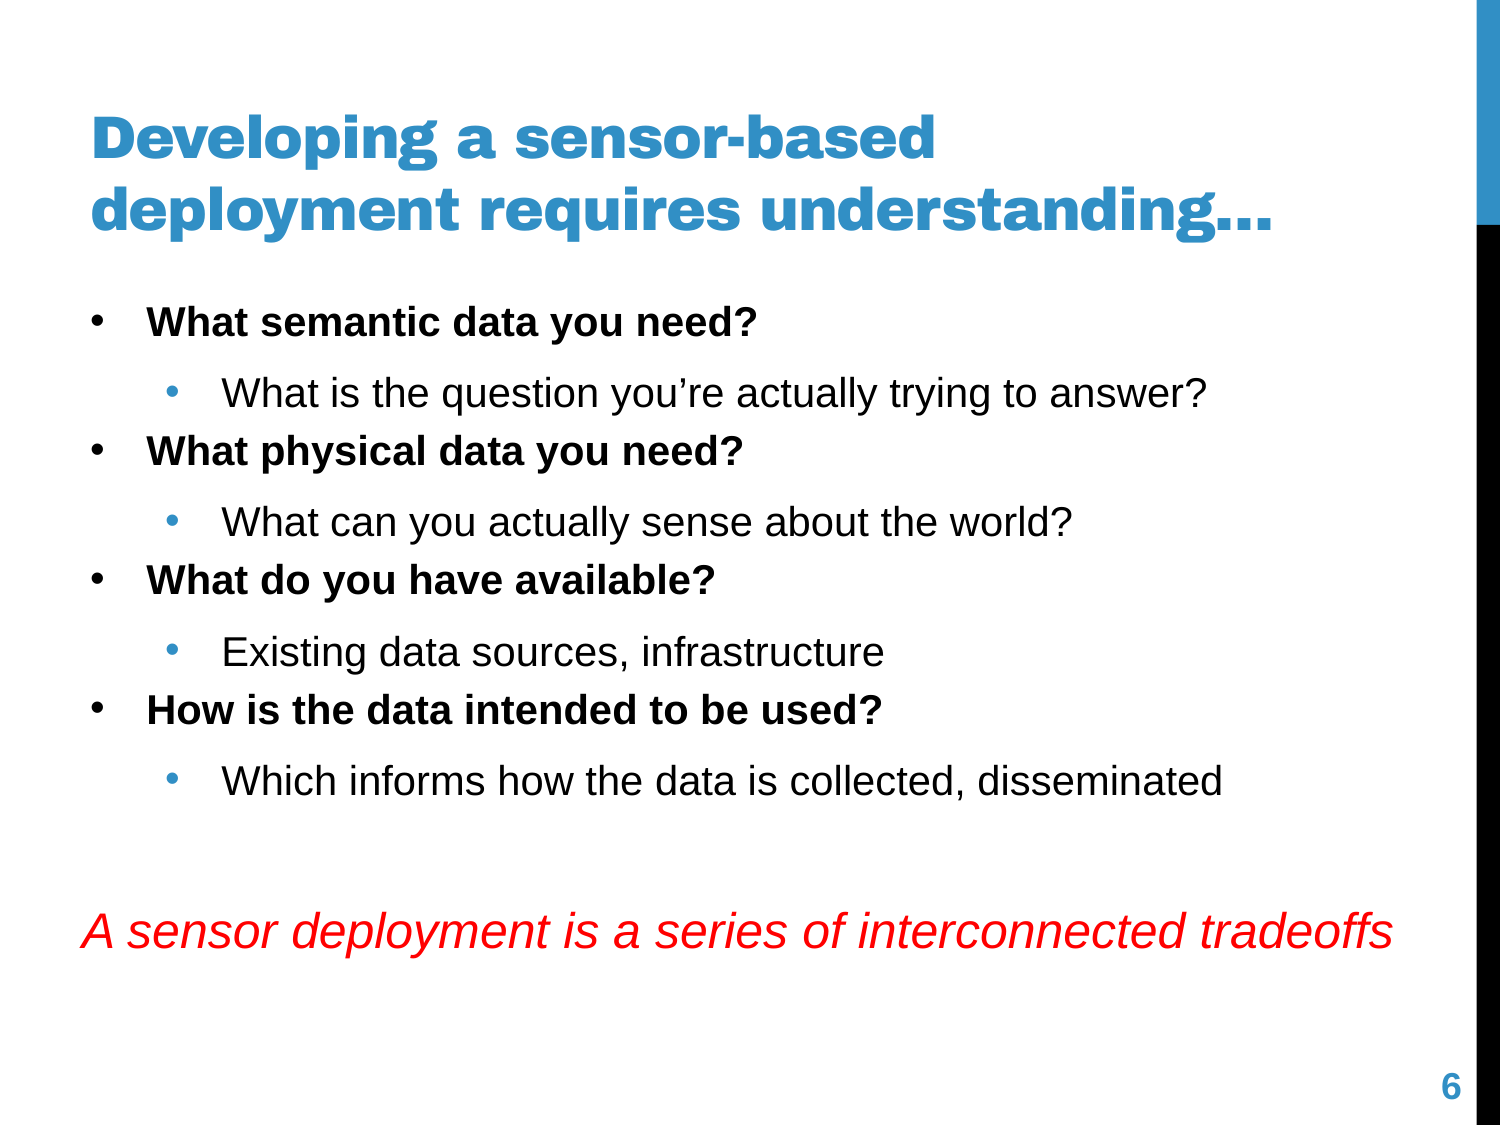

# Developing a sensor-based deployment requires understanding…
What semantic data you need?
What is the question you’re actually trying to answer?
What physical data you need?
What can you actually sense about the world?
What do you have available?
Existing data sources, infrastructure
How is the data intended to be used?
Which informs how the data is collected, disseminated
A sensor deployment is a series of interconnected tradeoffs
6